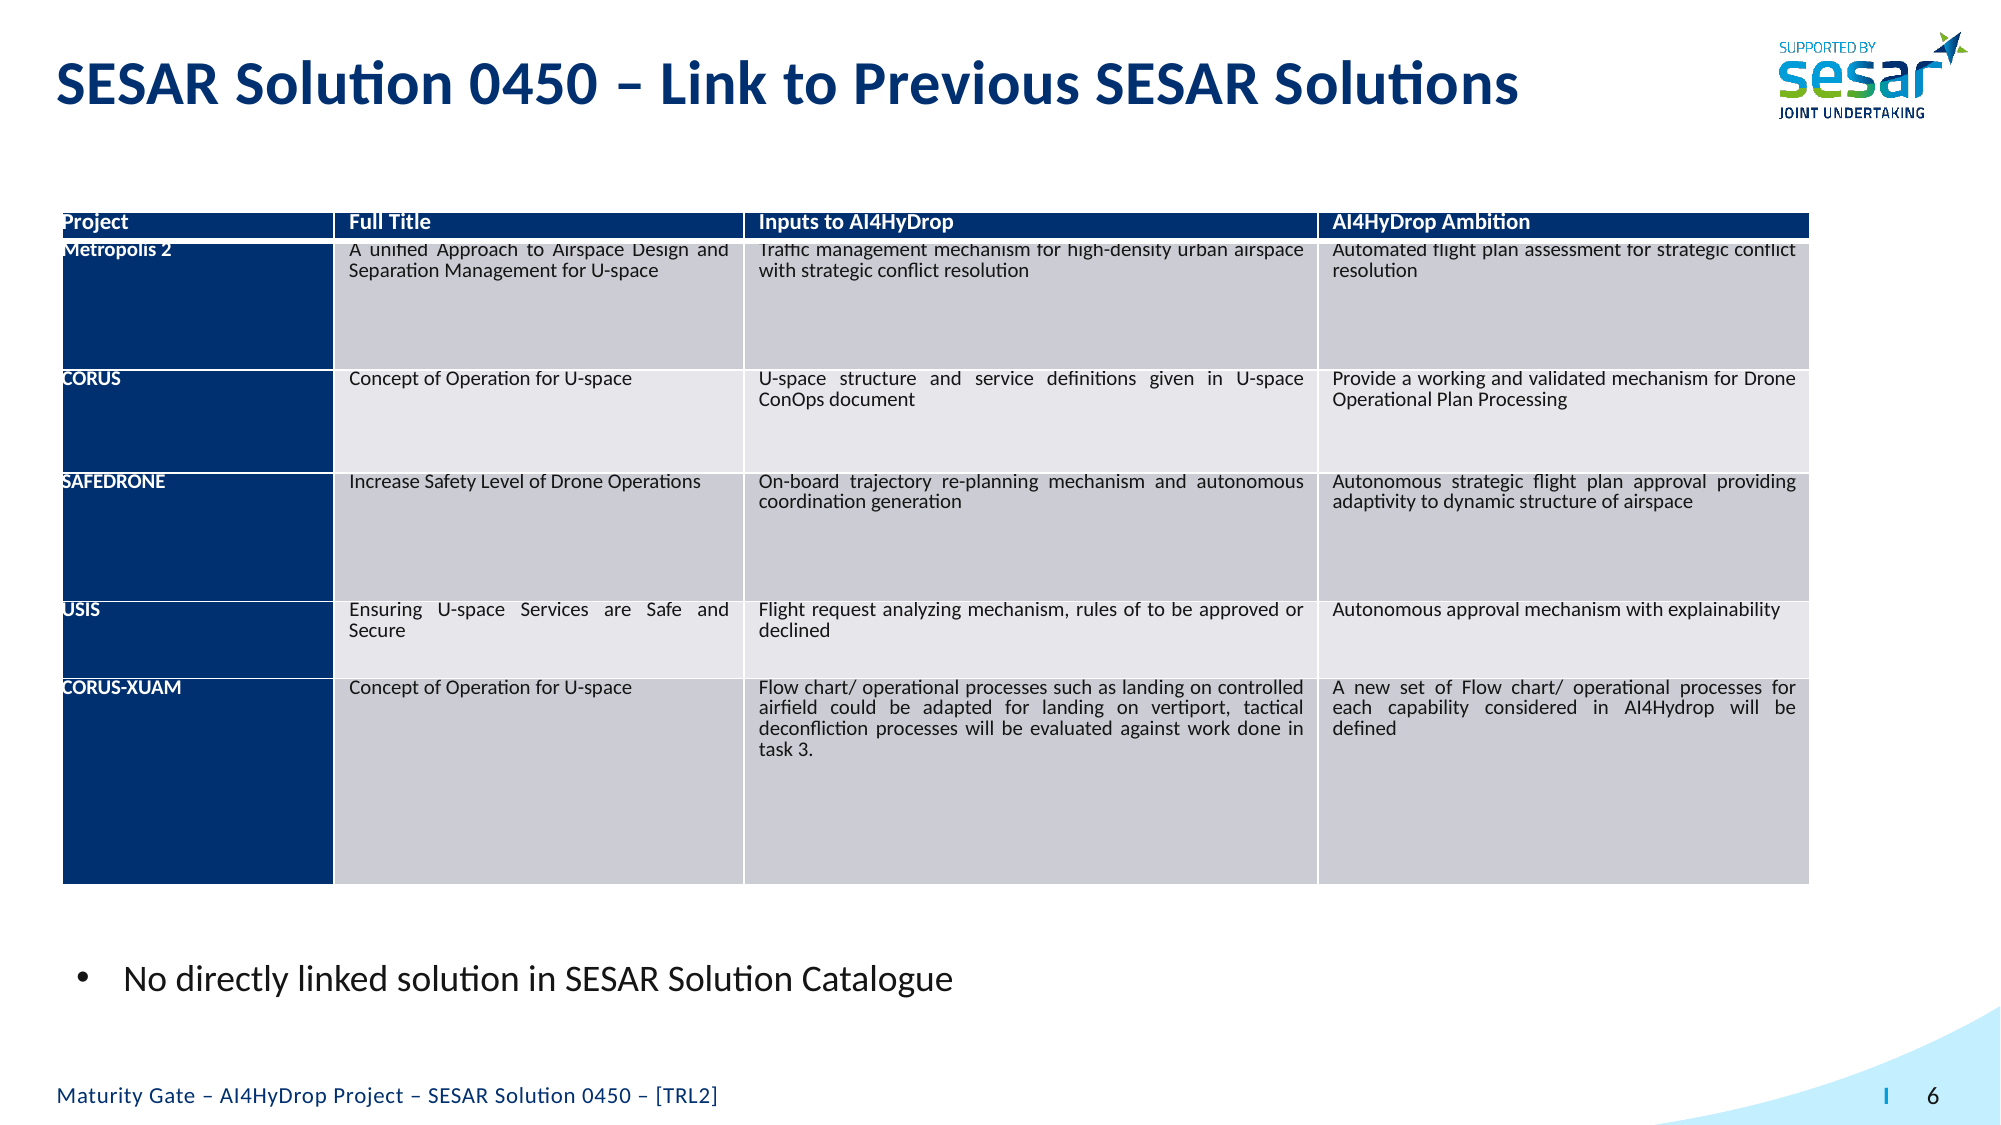

# SESAR Solution 0450 – Link to Previous SESAR Solutions
| Project | Full Title | Inputs to AI4HyDrop | AI4HyDrop Ambition |
| --- | --- | --- | --- |
| Metropolis 2 | A unified Approach to Airspace Design and Separation Management for U-space | Traffic management mechanism for high-density urban airspace with strategic conflict resolution | Automated flight plan assessment for strategic conflict resolution |
| CORUS | Concept of Operation for U-space | U-space structure and service definitions given in U-space ConOps document | Provide a working and validated mechanism for Drone Operational Plan Processing |
| SAFEDRONE | Increase Safety Level of Drone Operations | On-board trajectory re-planning mechanism and autonomous coordination generation | Autonomous strategic flight plan approval providing adaptivity to dynamic structure of airspace |
| USIS | Ensuring U-space Services are Safe and Secure | Flight request analyzing mechanism, rules of to be approved or declined | Autonomous approval mechanism with explainability |
| CORUS-XUAM | Concept of Operation for U-space | Flow chart/ operational processes such as landing on controlled airfield could be adapted for landing on vertiport, tactical deconfliction processes will be evaluated against work done in task 3. | A new set of Flow chart/ operational processes for each capability considered in AI4Hydrop will be defined |
No directly linked solution in SESAR Solution Catalogue
Maturity Gate – AI4HyDrop Project – SESAR Solution 0450 – [TRL2]
6